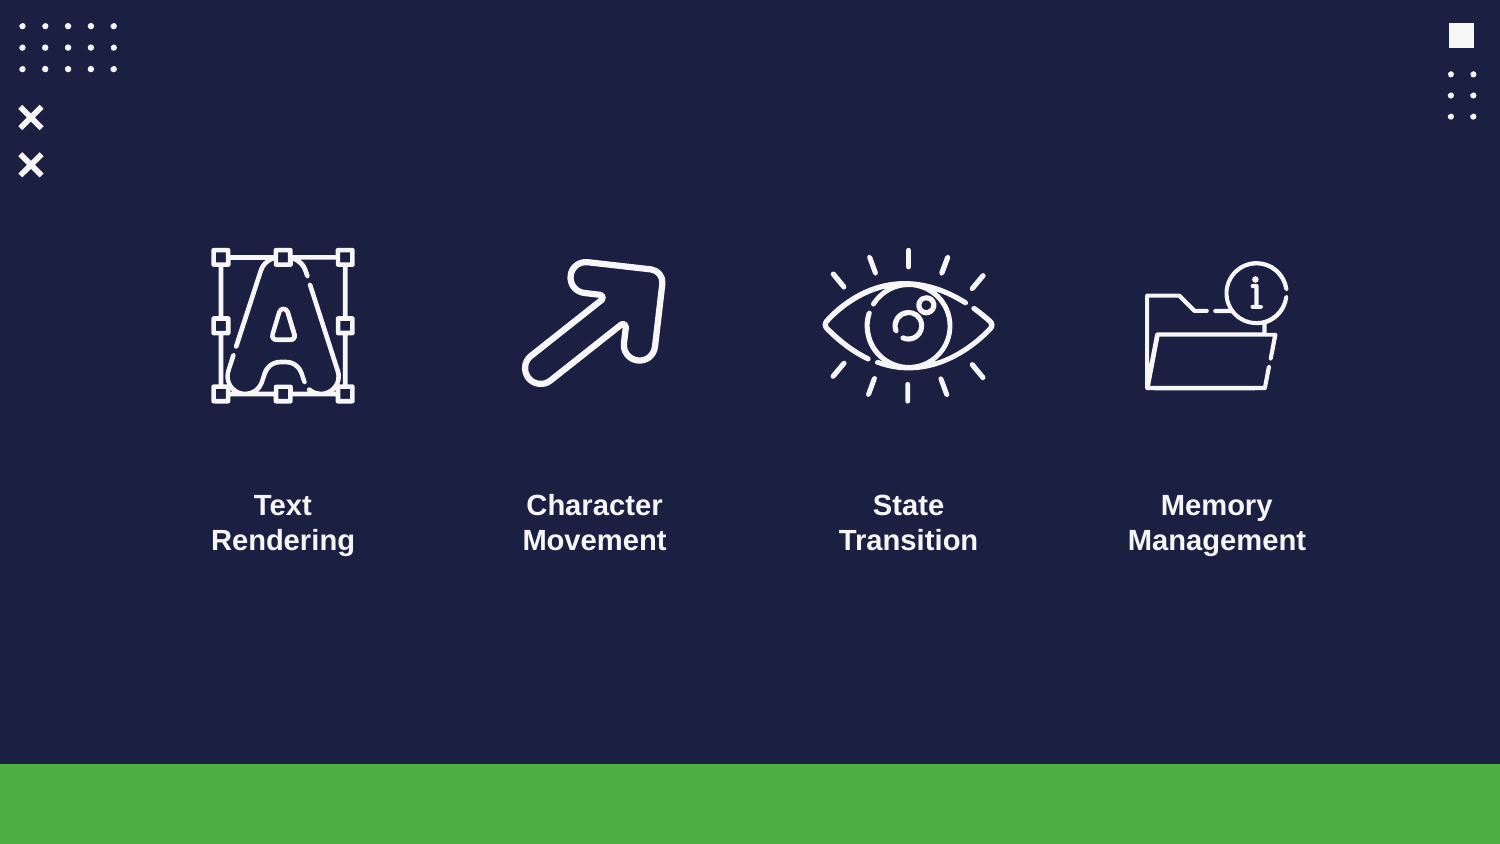

Text Rendering
Character
Movement
State
Transition
Memory
Management